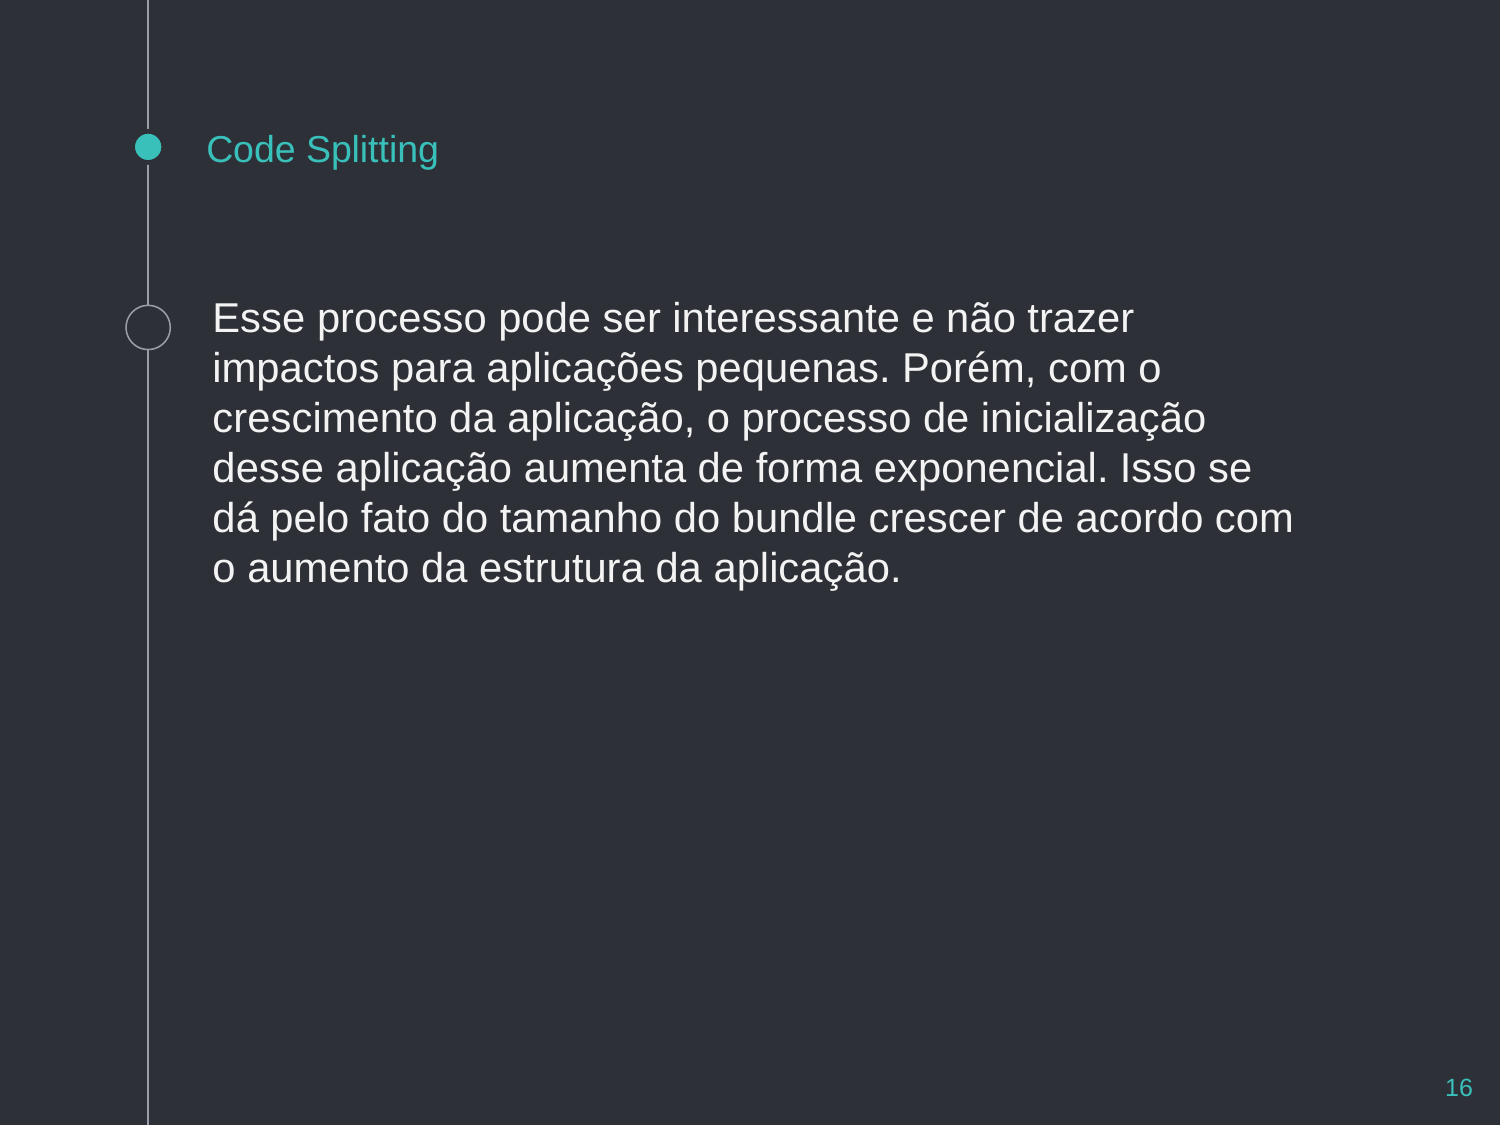

# Code Splitting
Esse processo pode ser interessante e não trazer impactos para aplicações pequenas. Porém, com o crescimento da aplicação, o processo de inicialização desse aplicação aumenta de forma exponencial. Isso se dá pelo fato do tamanho do bundle crescer de acordo com o aumento da estrutura da aplicação.
16